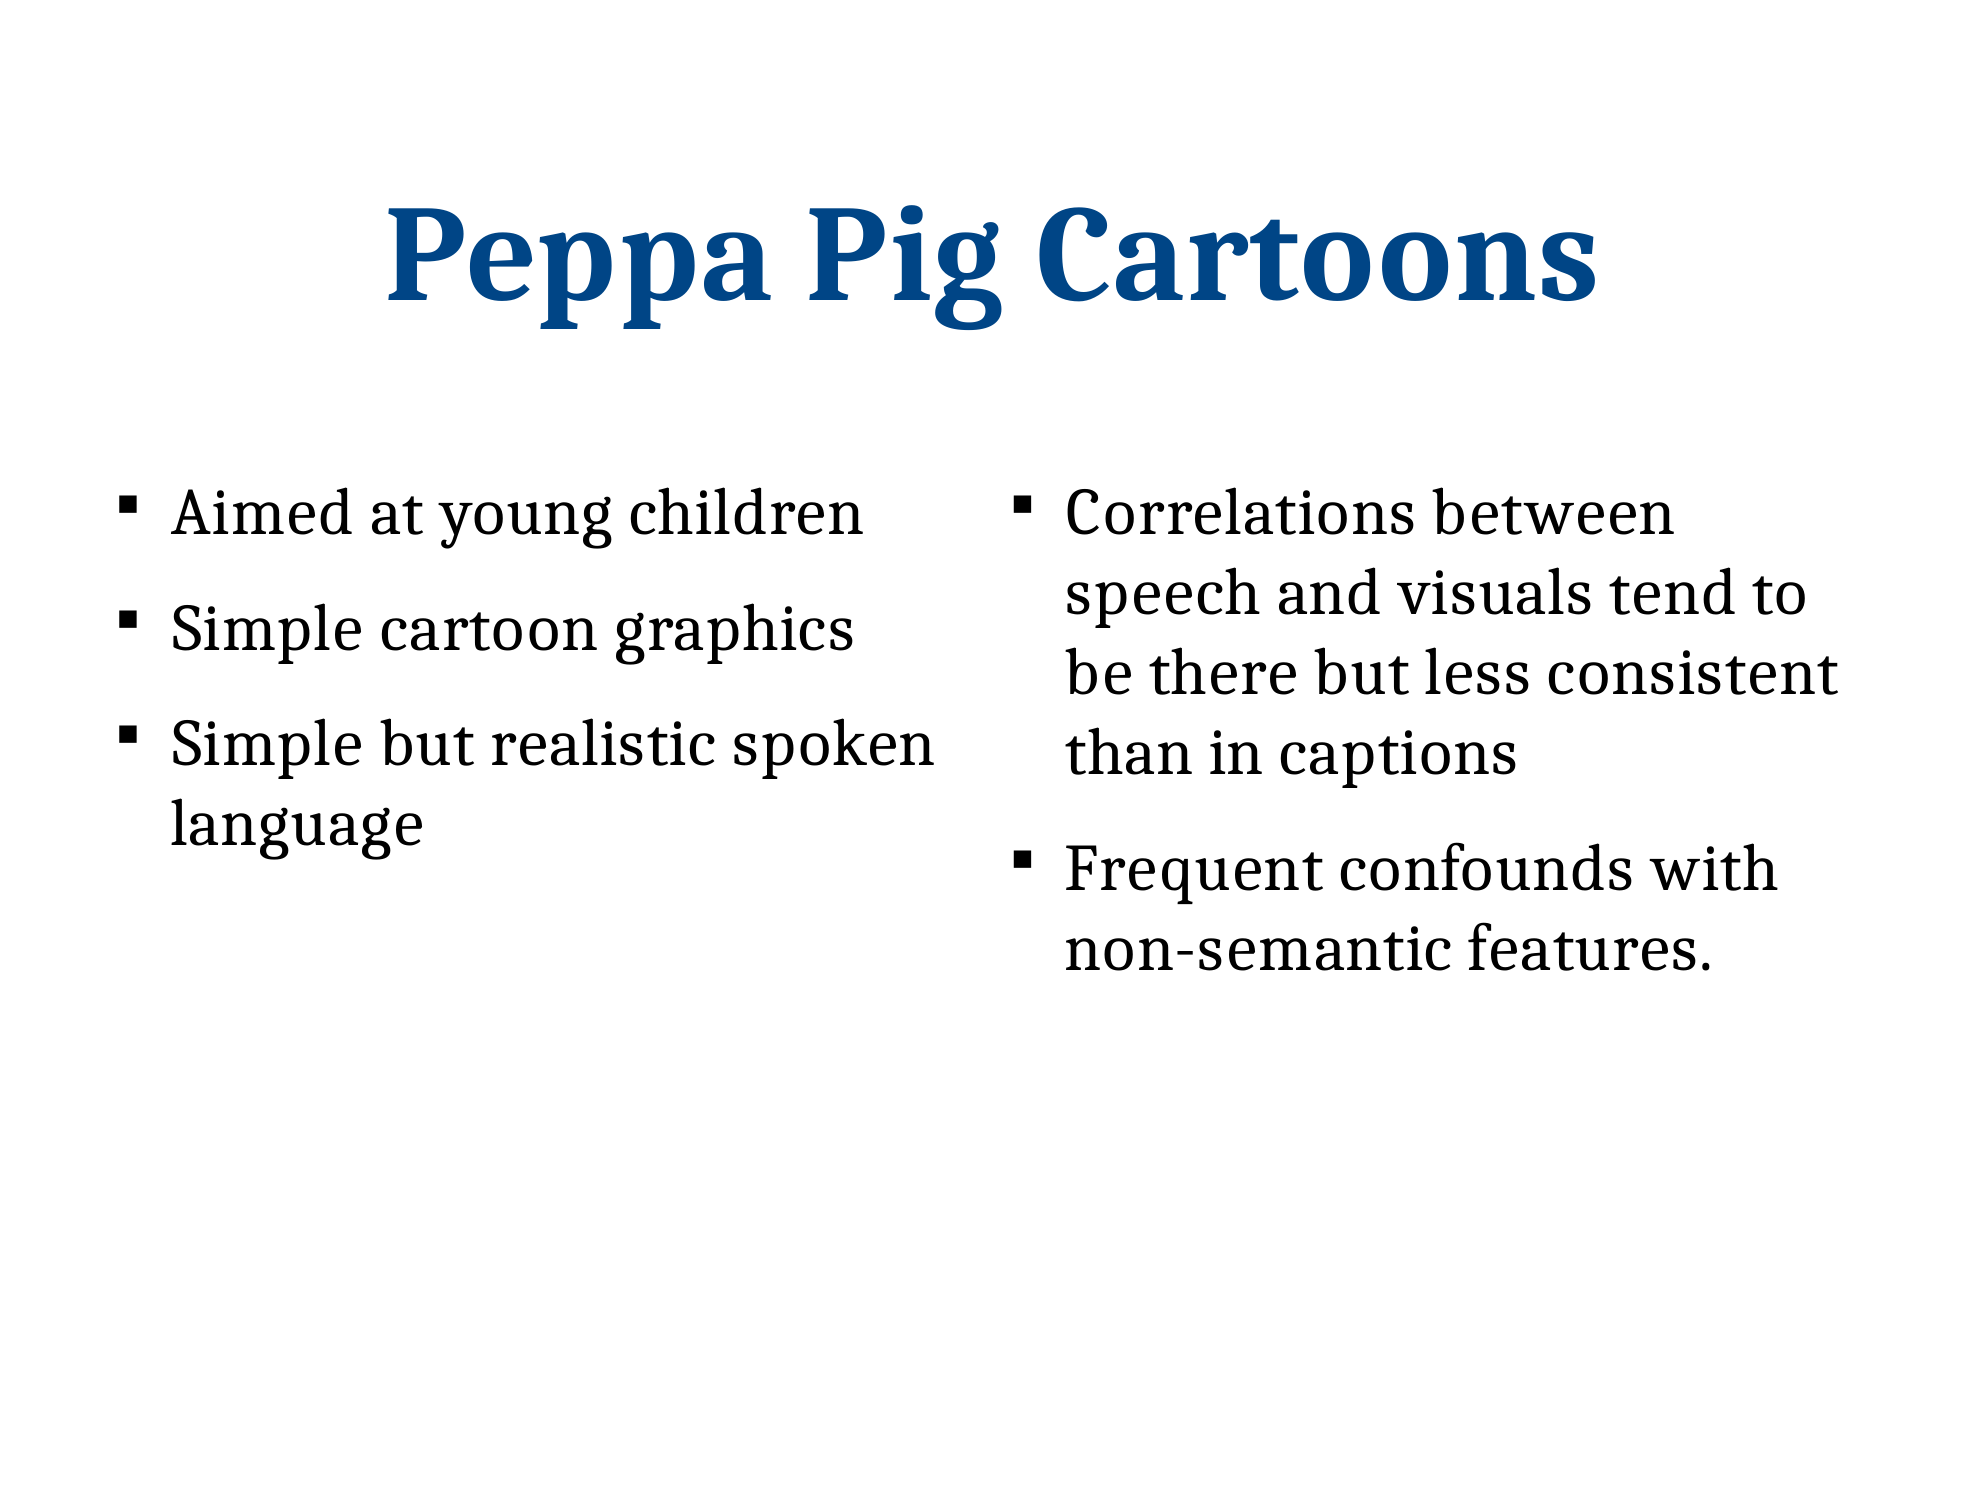

Peppa Pig Cartoons
Aimed at young children
Simple cartoon graphics
Simple but realistic spoken language

Correlations between speech and visuals tend to be there but less consistent than in captions
Frequent confounds with non-semantic features.